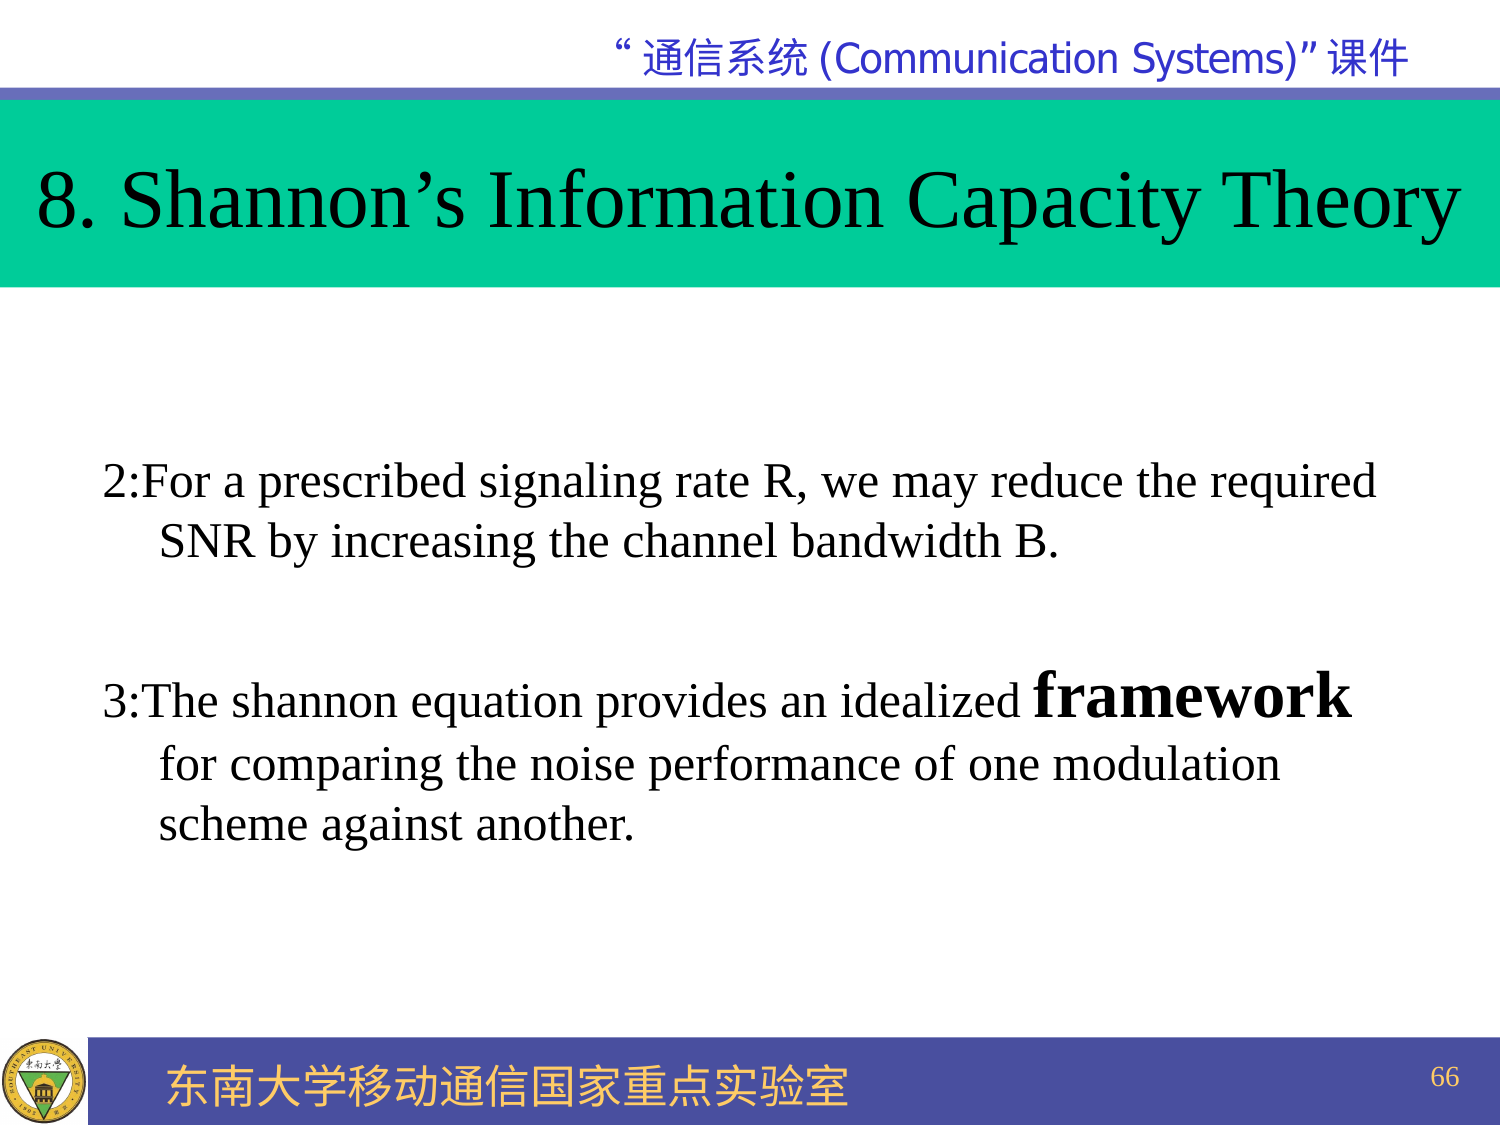

# 8. Shannon’s Information Capacity Theory

2:For a prescribed signaling rate R, we may reduce the required SNR by increasing the channel bandwidth B.

3:The shannon equation provides an idealized framework for comparing the noise performance of one modulation scheme against another.

66